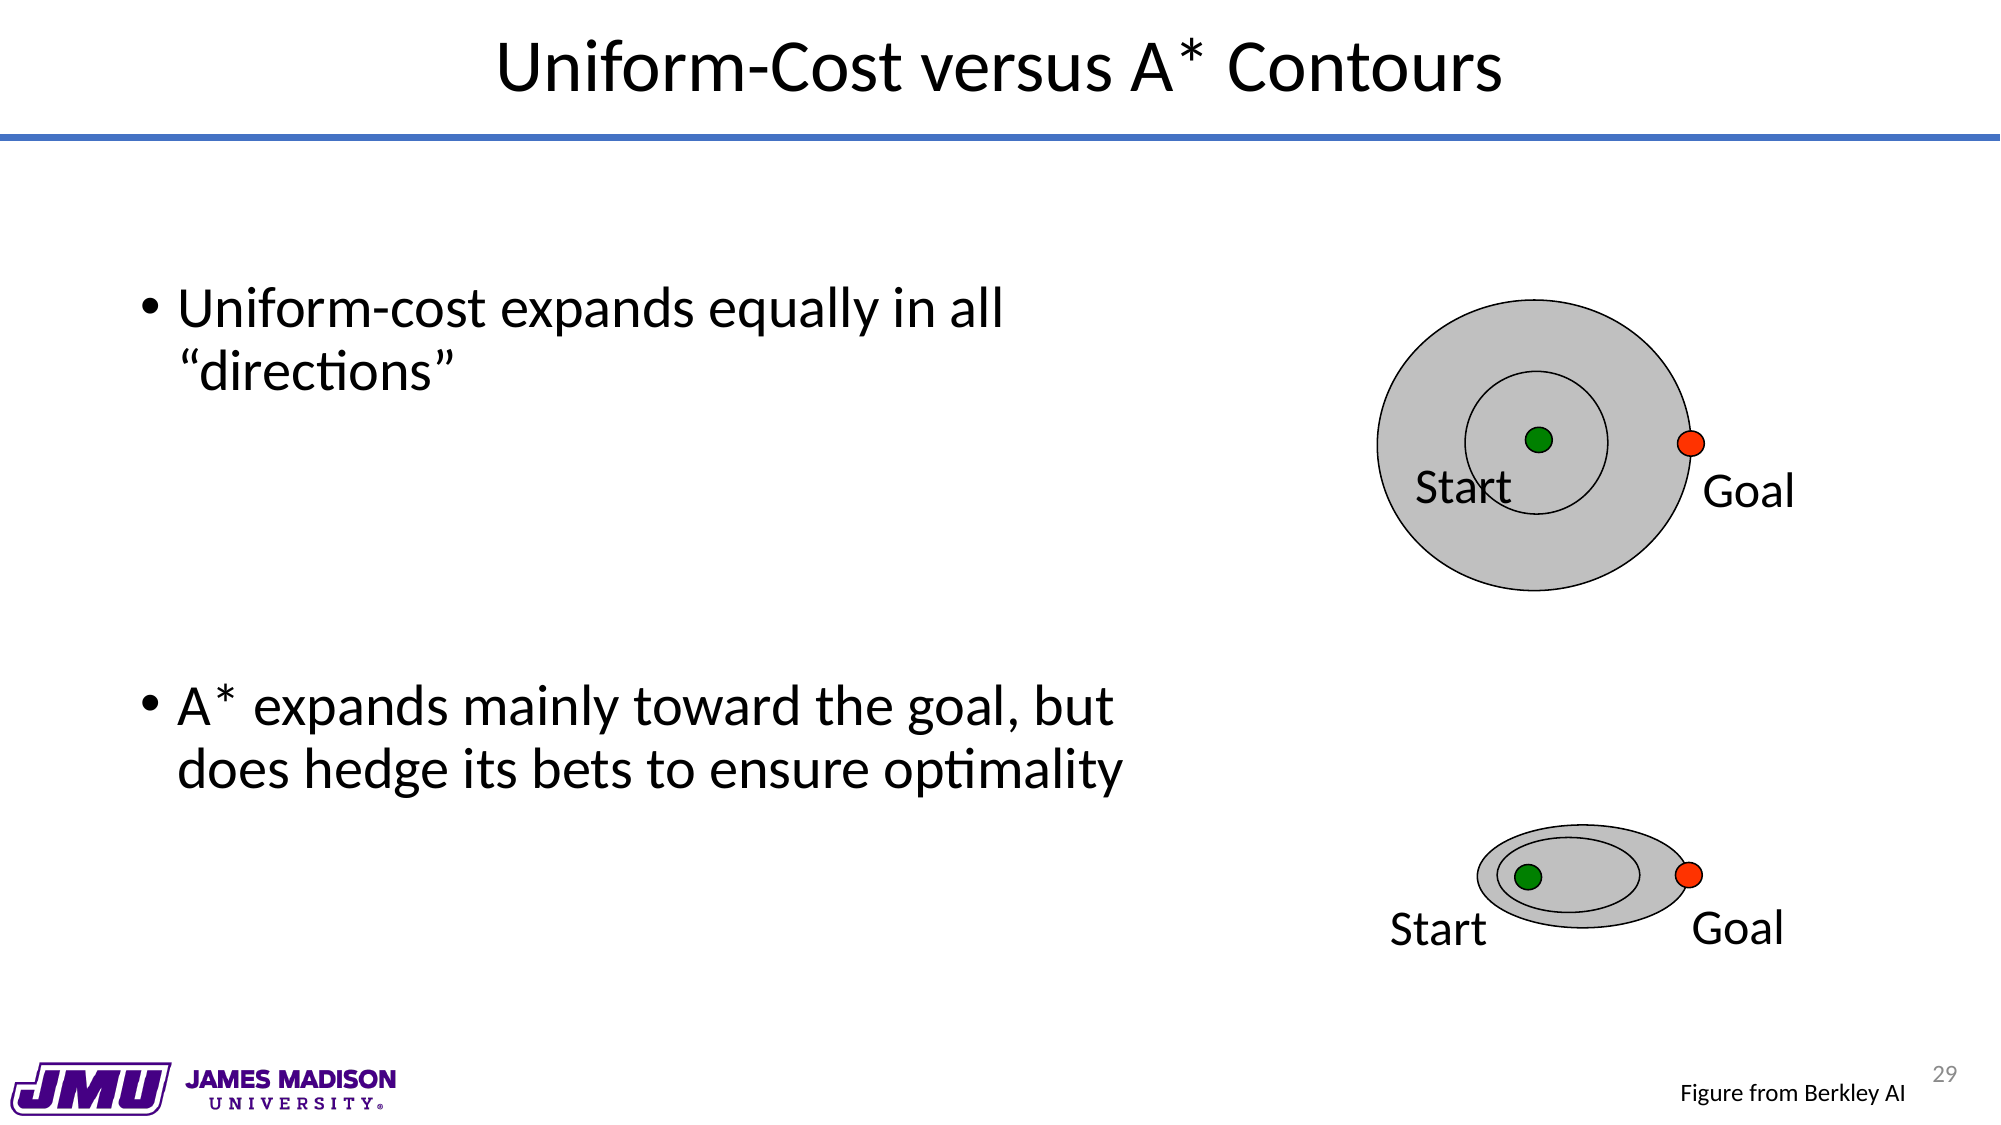

# Uniform-Cost versus A* Contours
Uniform-cost expands equally in all “directions”

A* expands mainly toward the goal, but does hedge its bets to ensure optimality

Start
Goal

Goal
Start
29
Figure from Berkley AI